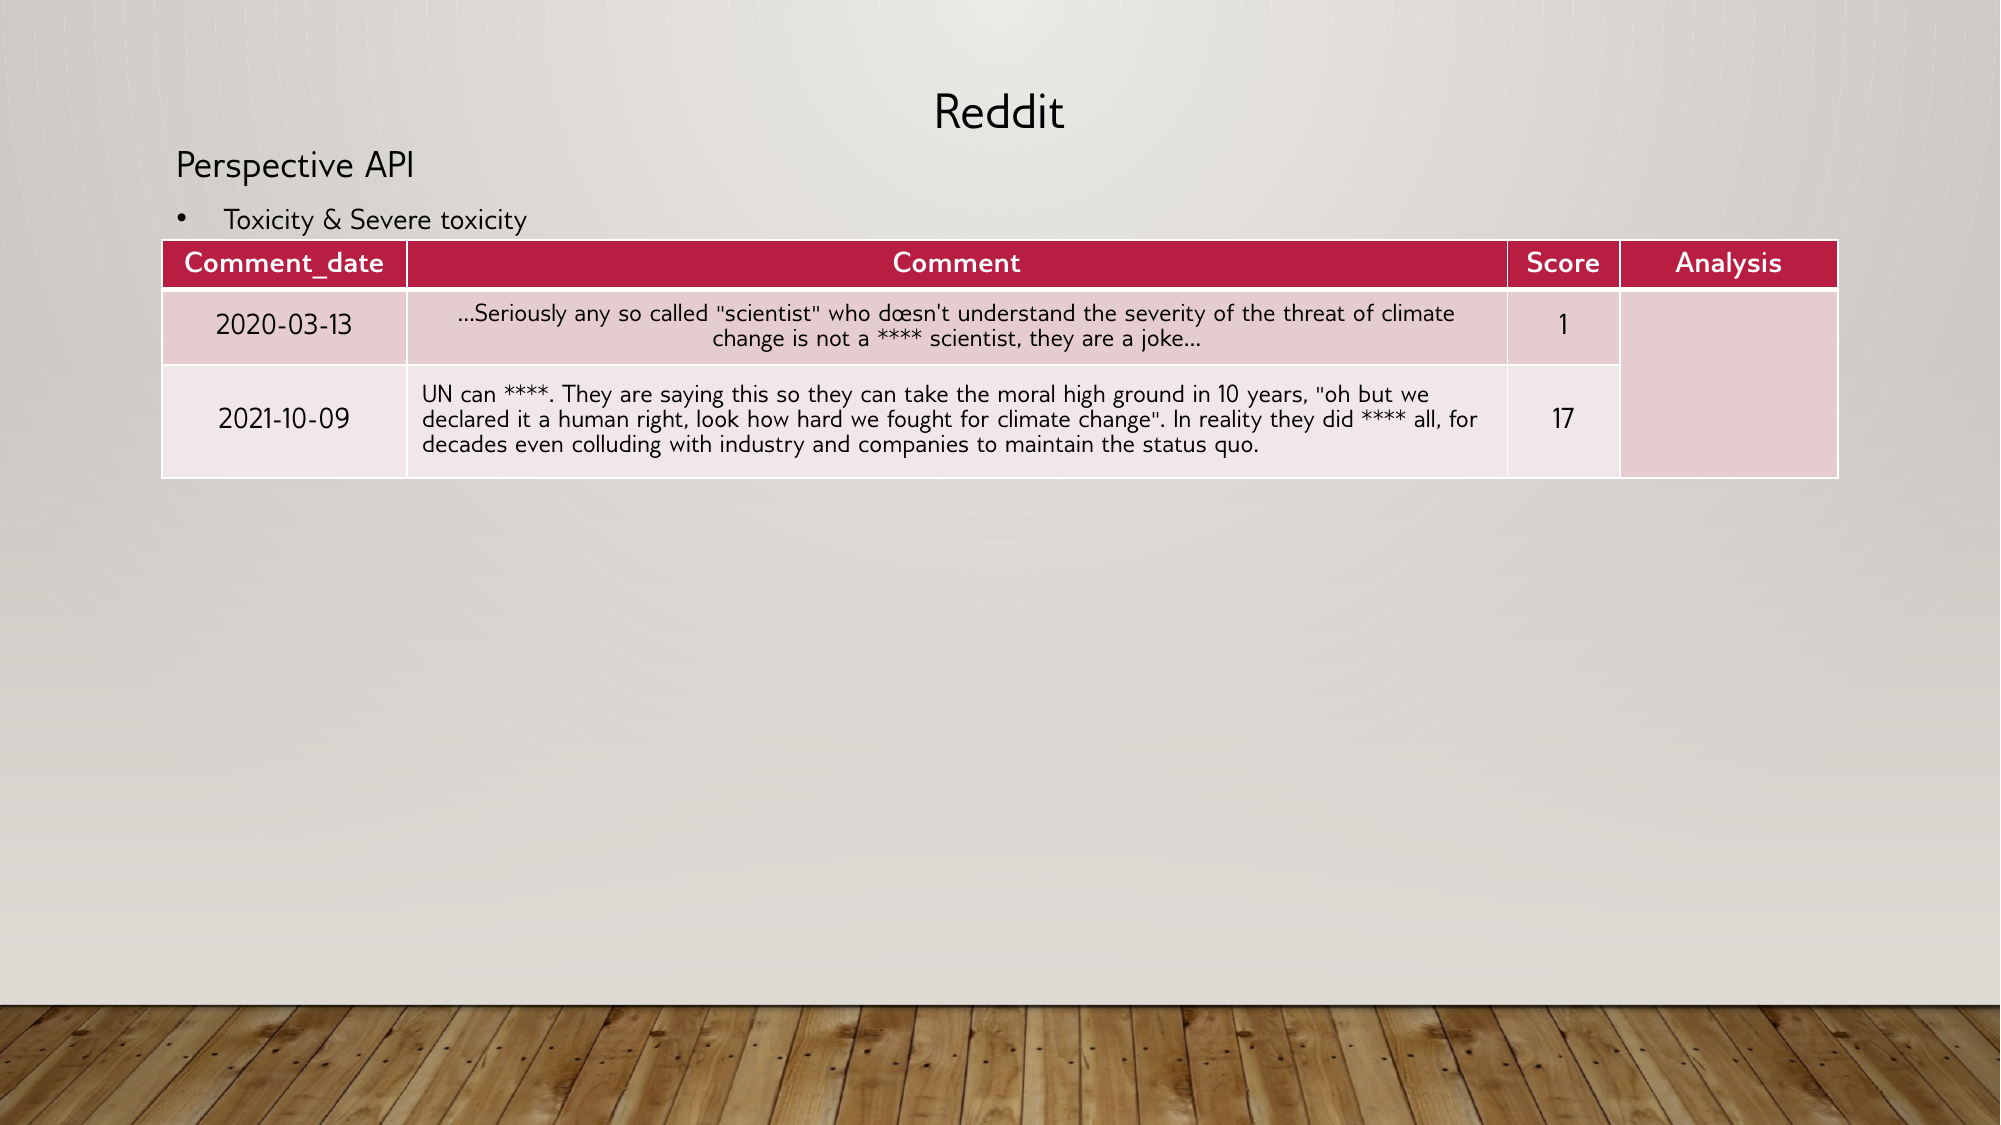

Reddit
Perspective API
Toxicity & Severe toxicity

| Comment\_date | Comment | Score | Analysis |
| --- | --- | --- | --- |
| 2020-03-13 | …Seriously any so called "scientist" who doesn't understand the severity of the threat of climate change is not a \*\*\*\* scientist, they are a joke… | 1 |  |
| 2021-10-09 | UN can \*\*\*\*. They are saying this so they can take the moral high ground in 10 years, "oh but we declared it a human right, look how hard we fought for climate change". In reality they did \*\*\*\* all, for decades even colluding with industry and companies to maintain the status quo. | 17 |  |